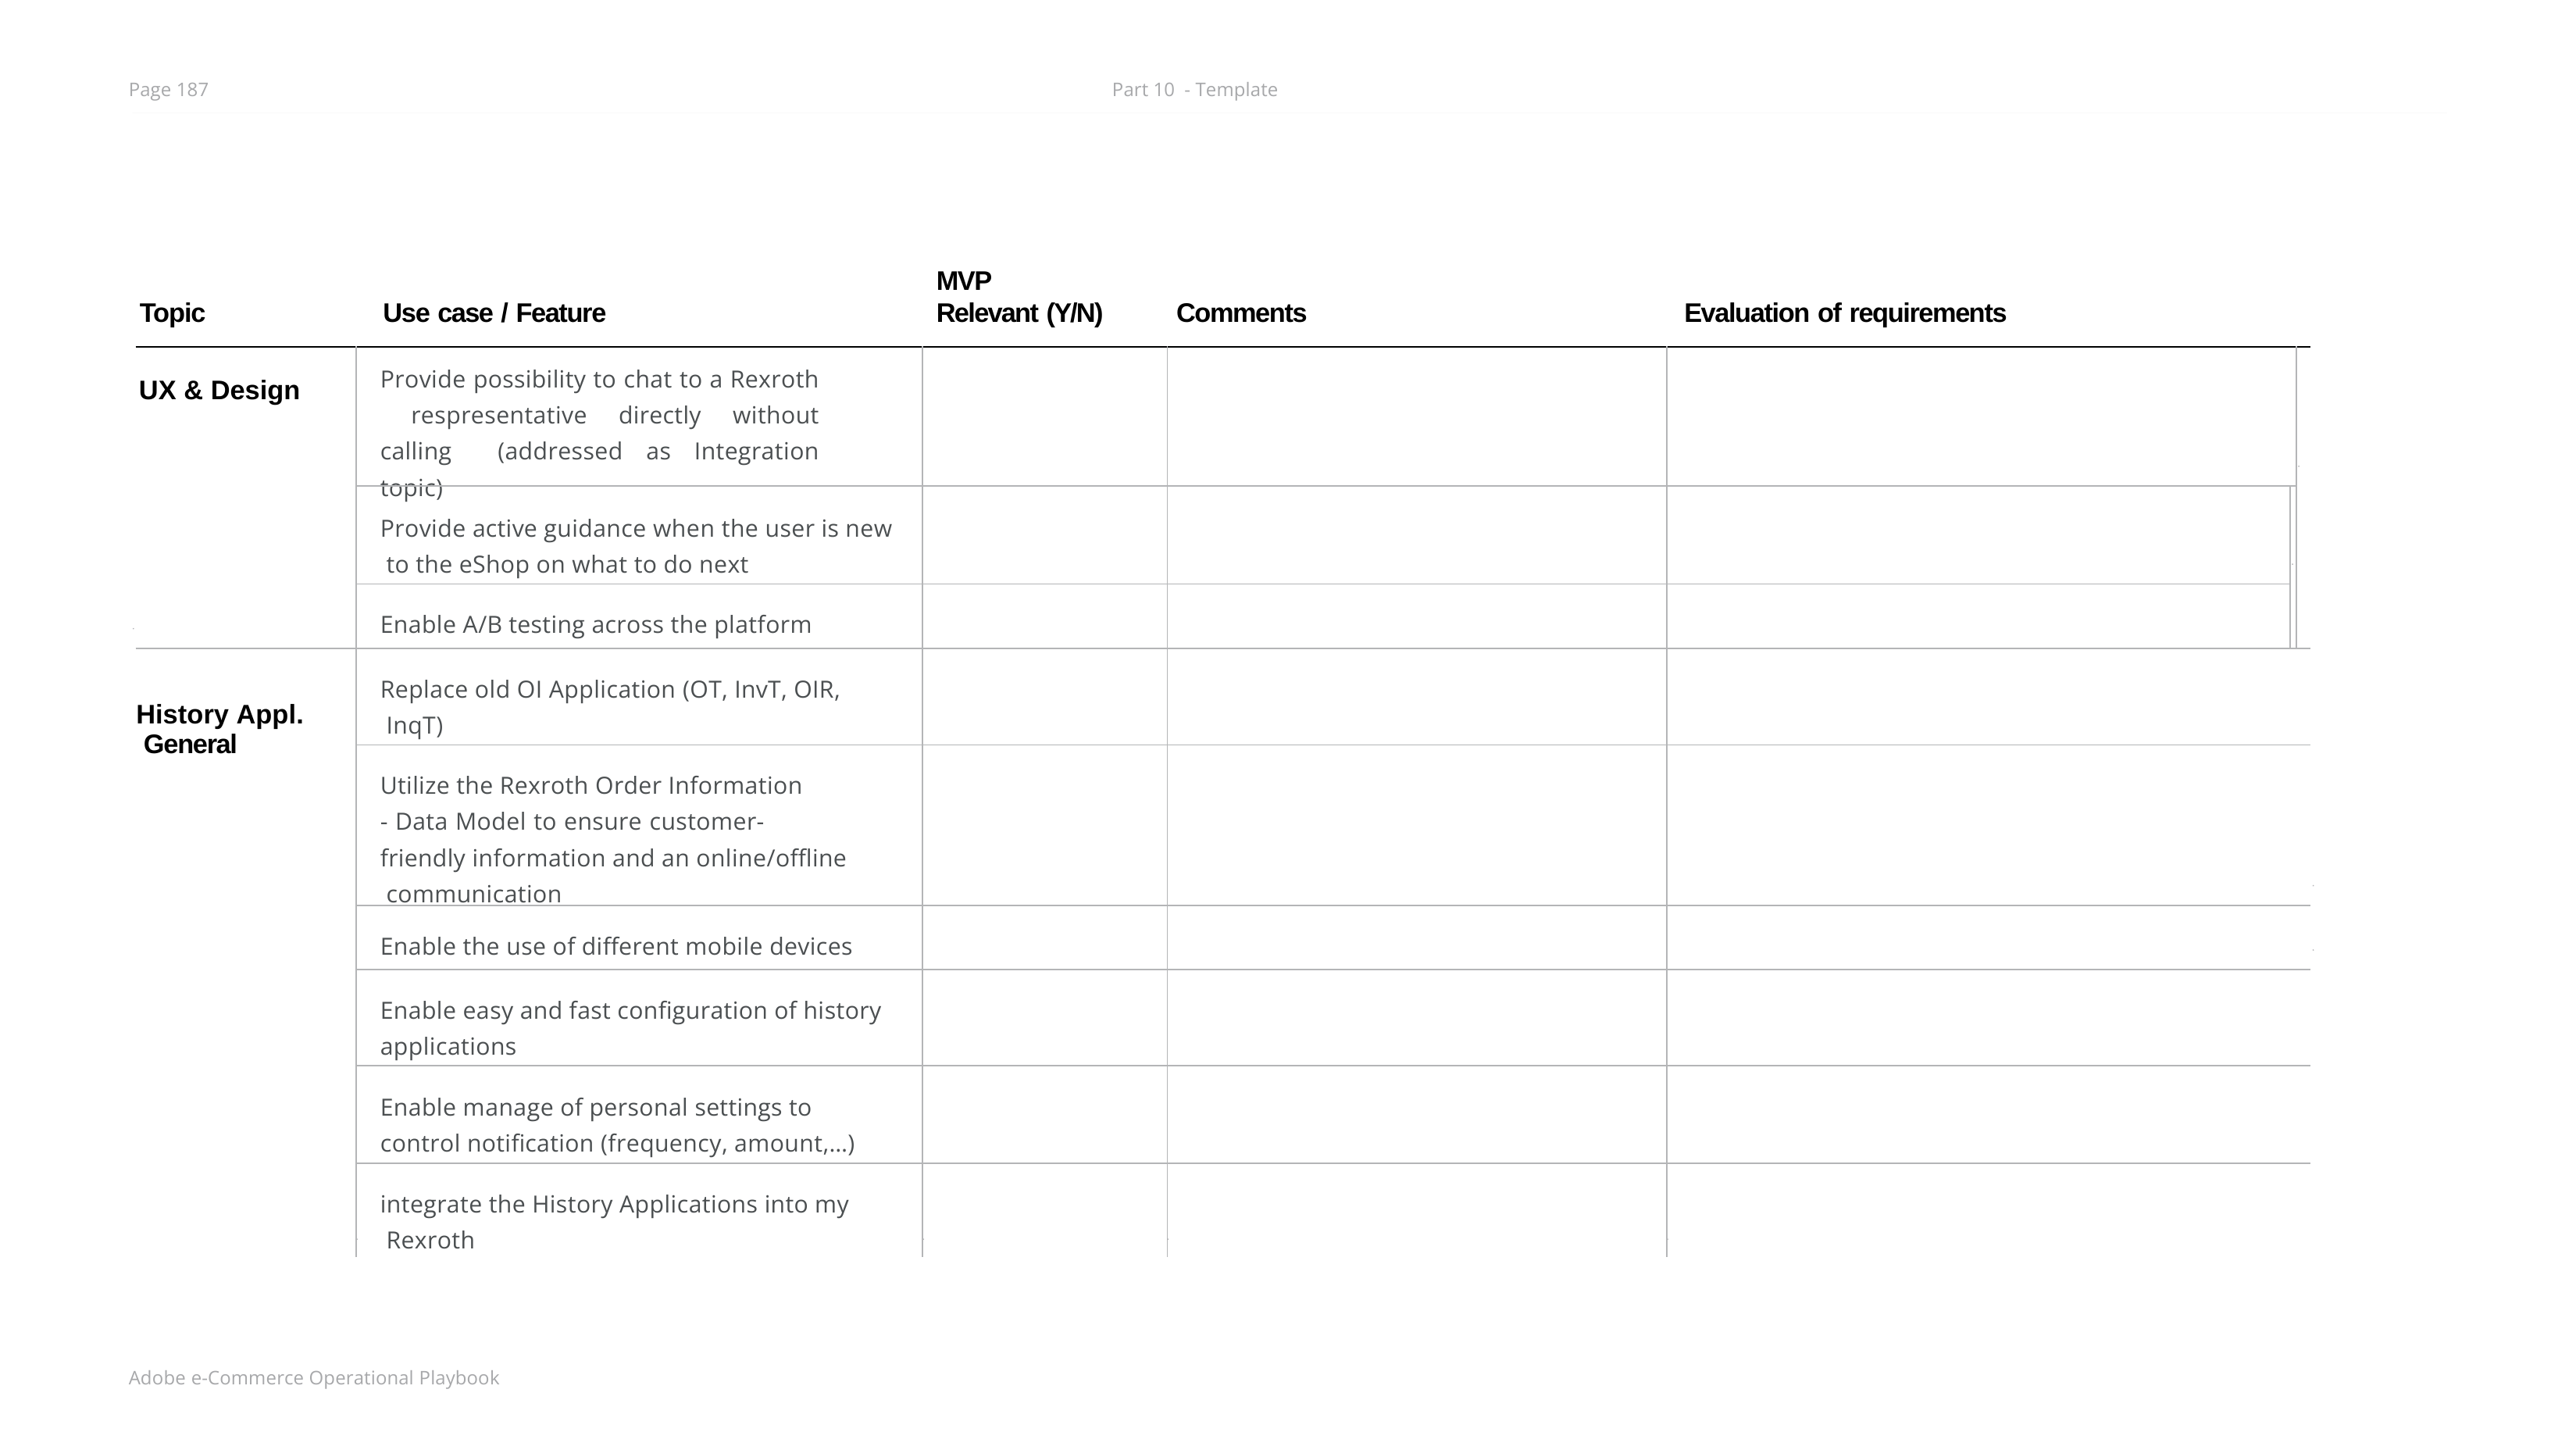

Page 187
Part 10 - Template
MVP
Relevant (Y/N)
Topic
Use case / Feature
Comments
Evaluation of requirements
| UX & Design | Provide possibility to chat to a Rexroth respresentative directly without calling (addressed as Integration topic) |  |  |  |  |  |
| --- | --- | --- | --- | --- | --- | --- |
|  | Provide active guidance when the user is new to the eShop on what to do next |  |  |  |  |  |
|  | Enable A/B testing across the platform |  |  |  |  |  |
| History Appl. General | Replace old OI Application (OT, InvT, OIR, InqT) |  |  |  |  |  |
|  | Utilize the Rexroth Order Information - Data Model to ensure customer- friendly information and an online/offline communication |  |  |  |  |  |
|  | Enable the use of different mobile devices |  |  |  |  |  |
|  | Enable easy and fast configuration of history applications |  |  |  |  |  |
|  | Enable manage of personal settings to control notification (frequency, amount,…) |  |  |  |  |  |
|  | integrate the History Applications into my Rexroth |  |  |  |  |  |

Adobe e-Commerce Operational Playbook